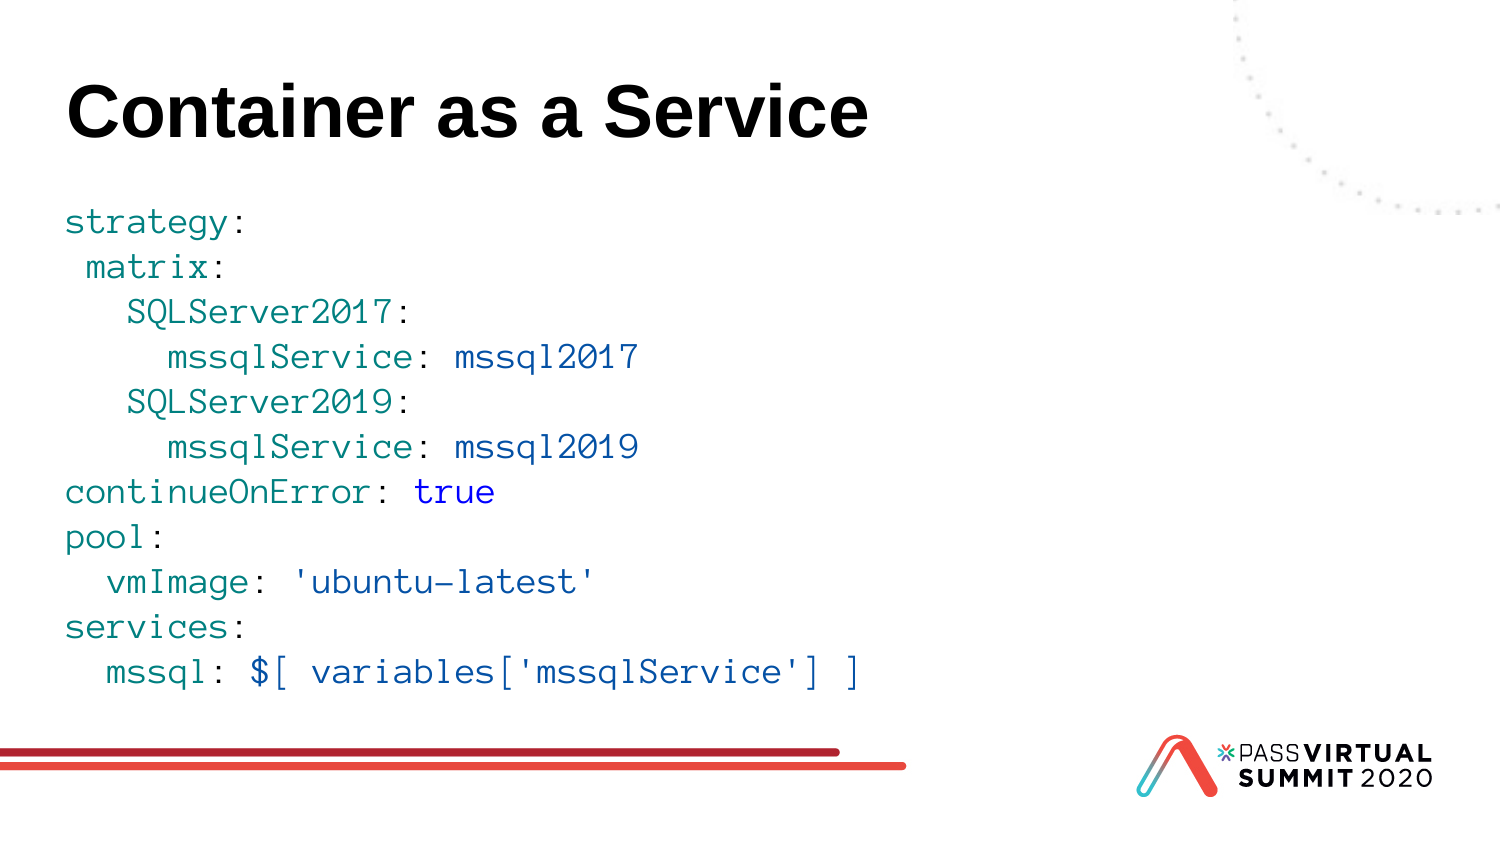

# Container as a Service
strategy:
 matrix:
   SQLServer2017:
     mssqlService: mssql2017
   SQLServer2019:
     mssqlService: mssql2019
continueOnError: true
pool:
  vmImage: 'ubuntu-latest'
services:
  mssql: $[ variables['mssqlService'] ]